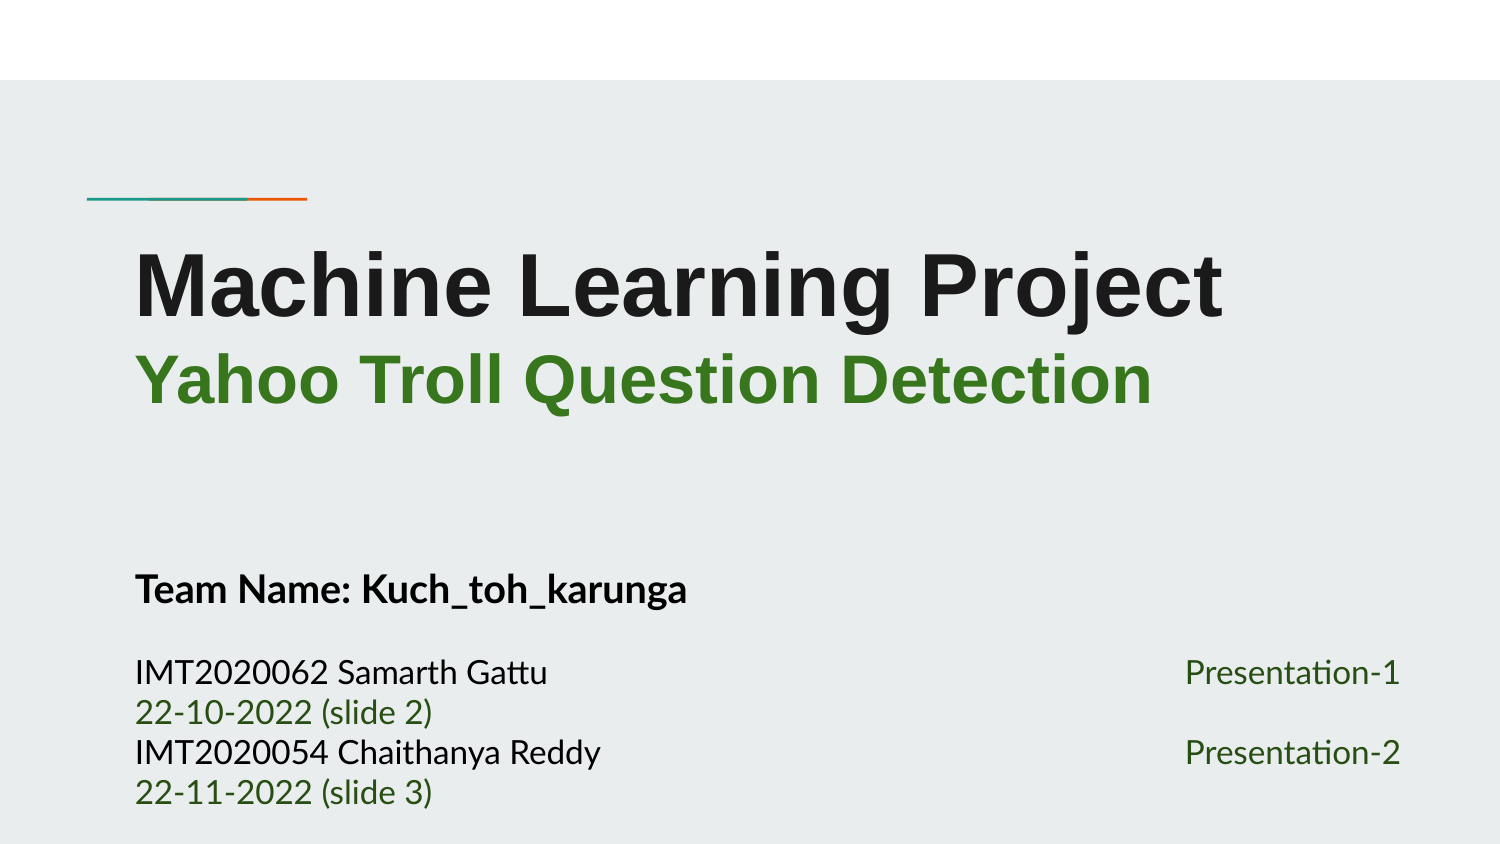

# Machine Learning Project
Yahoo Troll Question Detection

Team Name: Kuch_toh_karunga

IMT2020062 Samarth Gattu					Presentation-1    22-10-2022 (slide 2)
IMT2020054 Chaithanya Reddy				Presentation-2    22-11-2022 (slide 3)